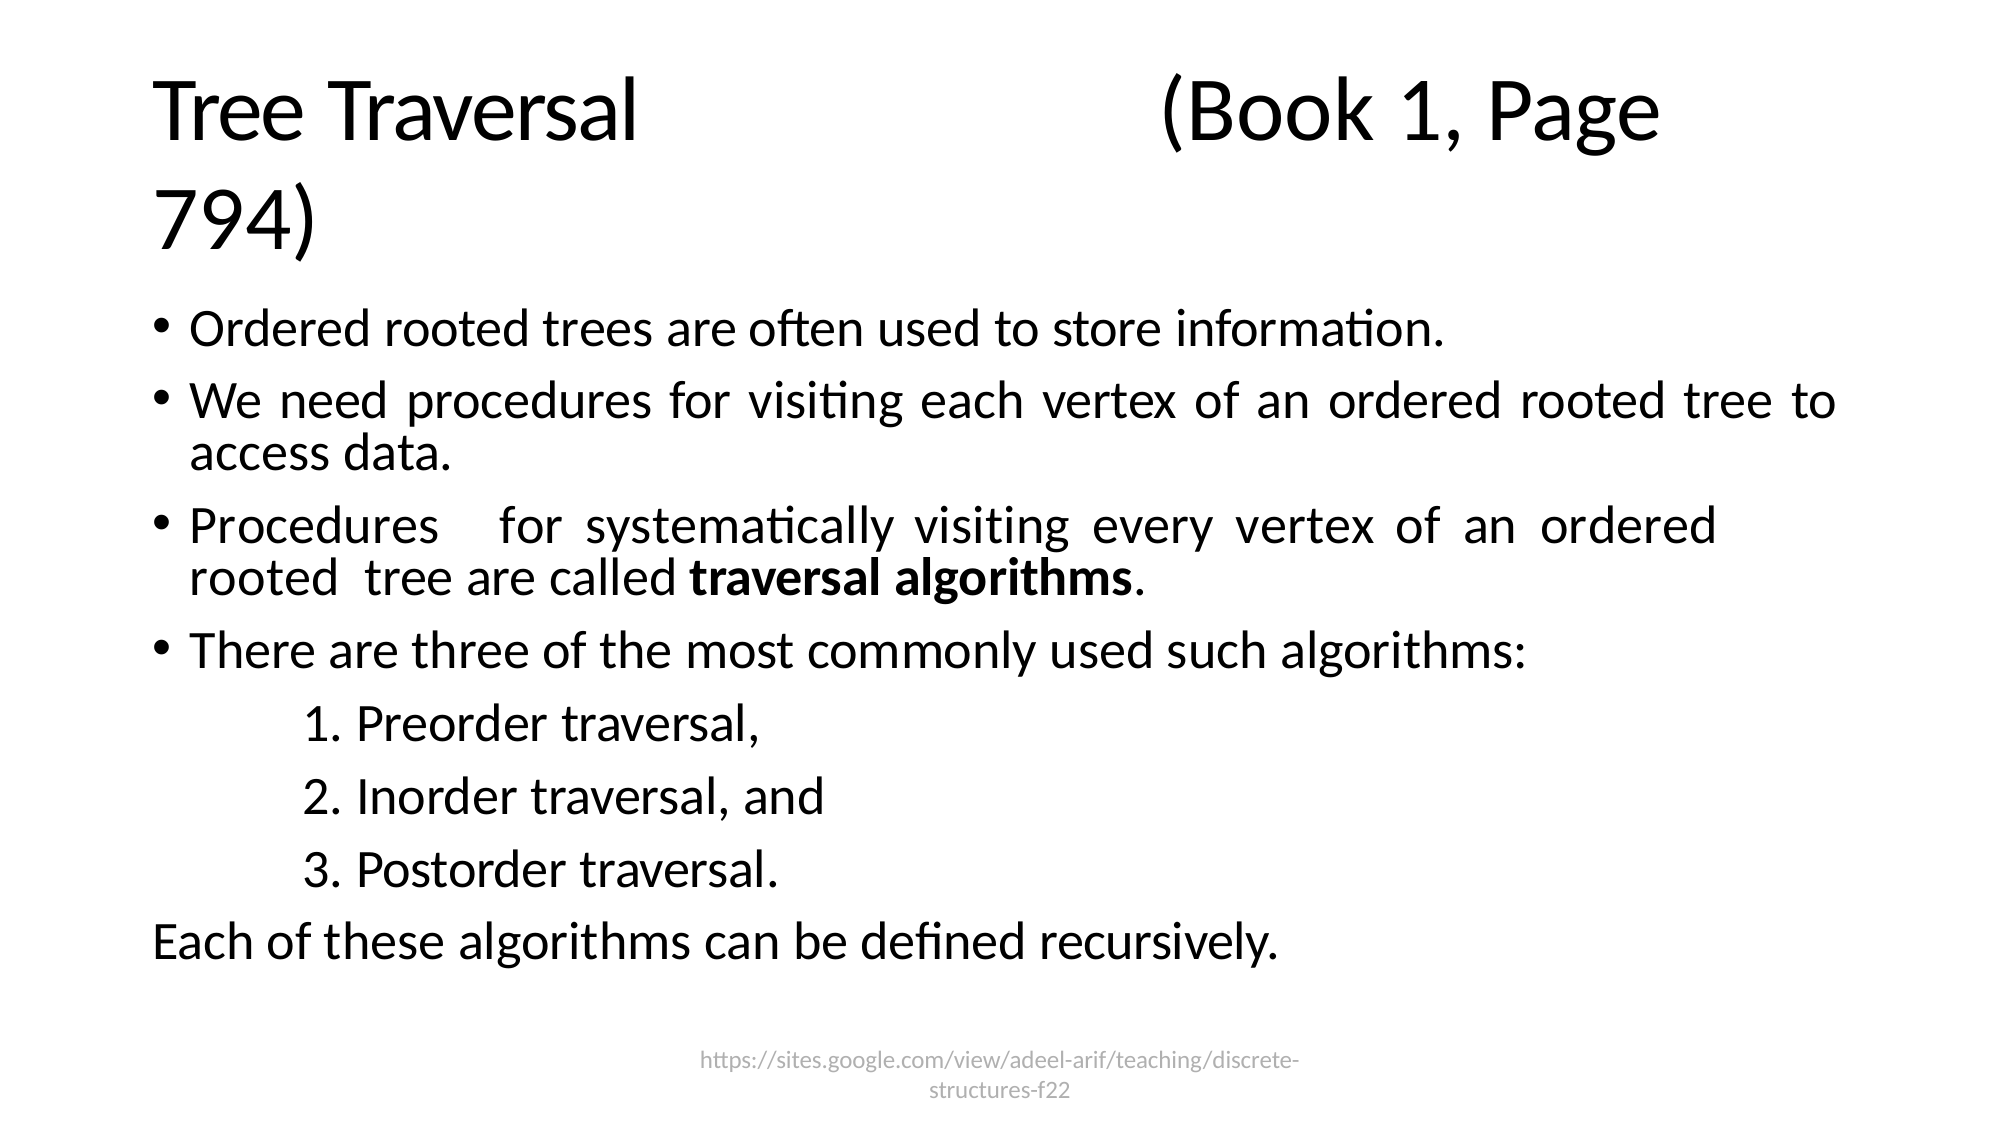

# Tree Traversal	(Book 1, Page 794)
Ordered rooted trees are often used to store information.
We need procedures for visiting each vertex of an ordered rooted tree to  access data.
Procedures	for	systematically	visiting	every	vertex	of	an	ordered	rooted  tree are called traversal algorithms.
There are three of the most commonly used such algorithms:
Preorder traversal,
Inorder traversal, and
Postorder traversal.
Each of these algorithms can be defined recursively.
https://sites.google.com/view/adeel-arif/teaching/discrete-
structures-f22